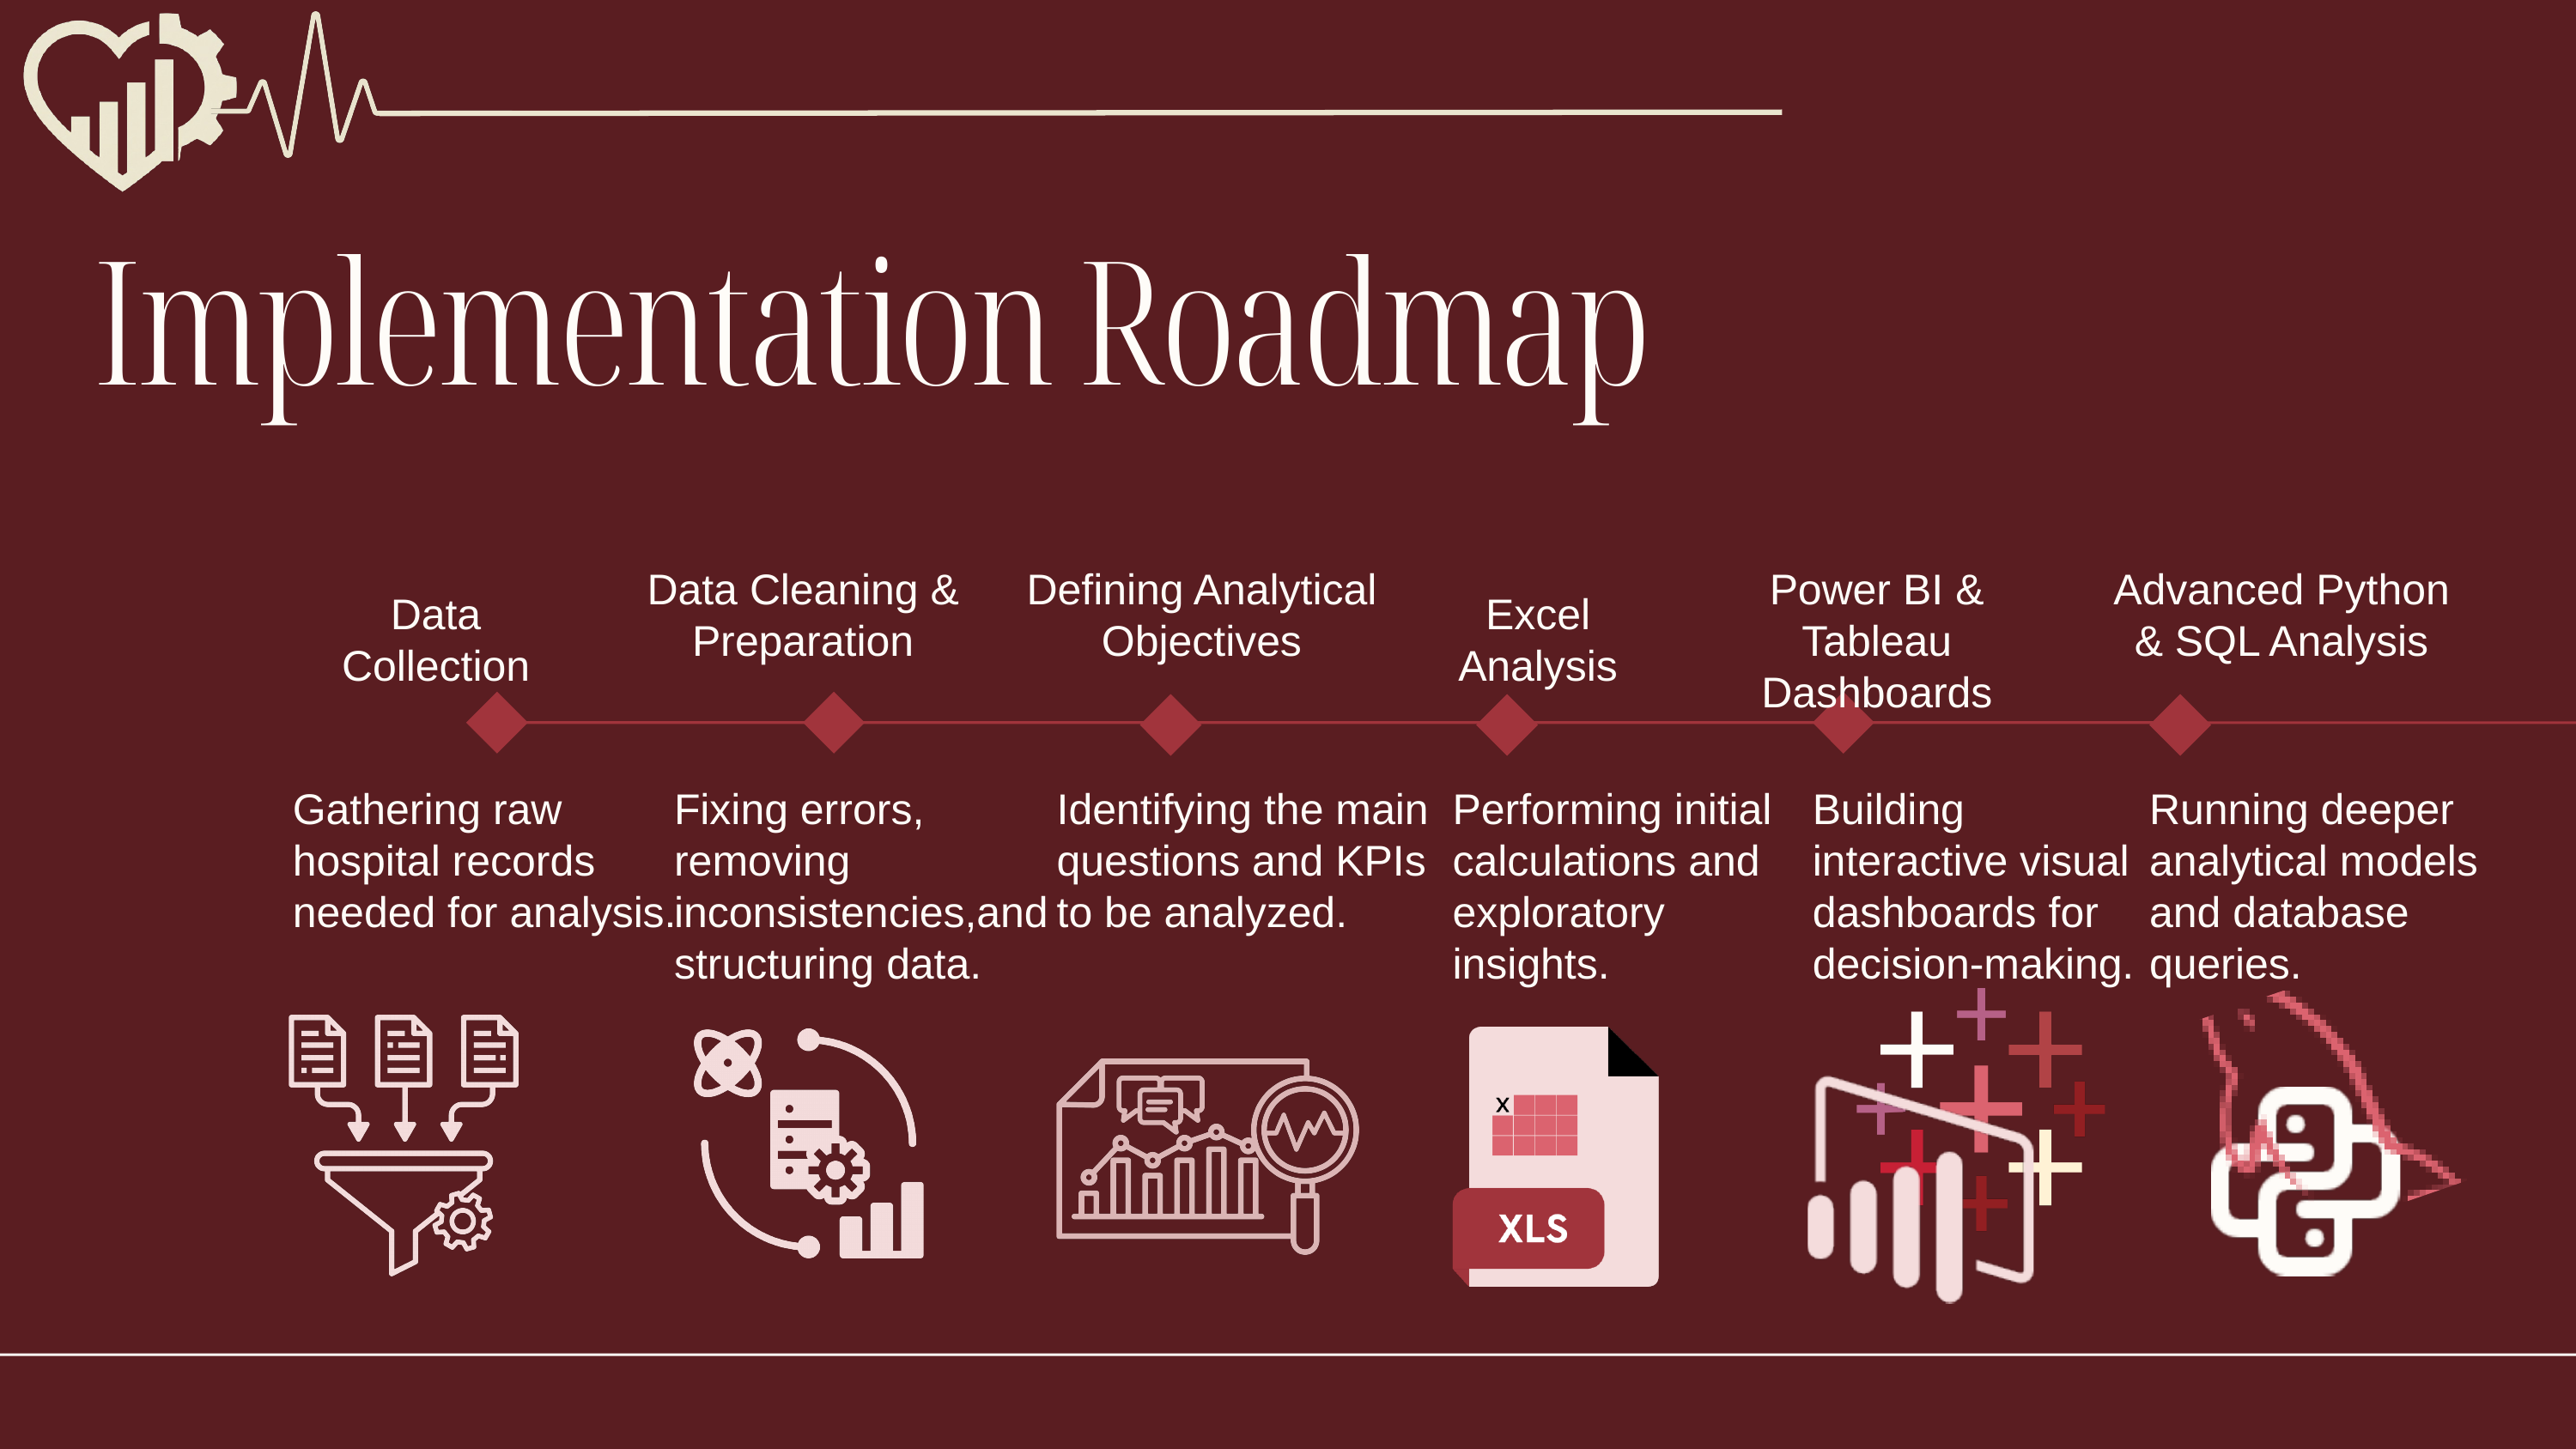

Implementation Roadmap
Data Cleaning & Preparation
Defining Analytical Objectives
Power BI & Tableau Dashboards
Advanced Python & SQL Analysis
Data Collection
Excel Analysis

Gathering raw hospital records needed for analysis.

Fixing errors, removing inconsistencies,and structuring data.

Identifying the main questions and KPIs to be analyzed.

Performing initial calculations and exploratory insights.
Building interactive visual dashboards for decision-making.
Running deeper analytical models and database queries.